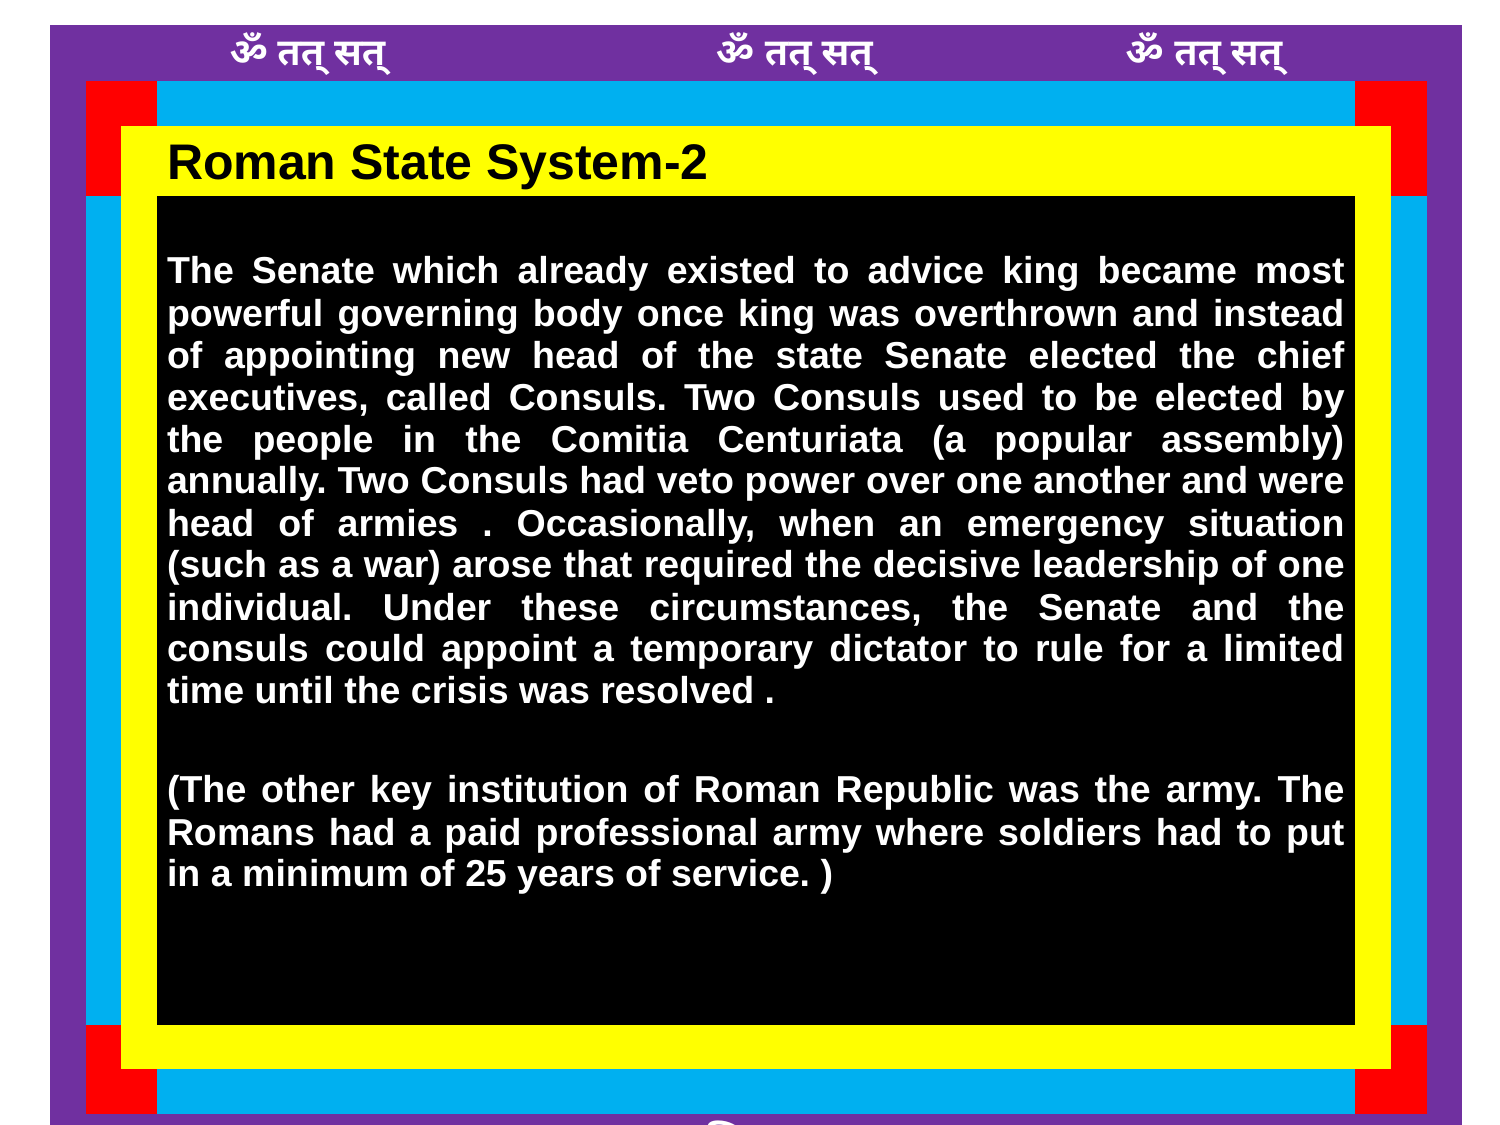

|  |  |  | ॐ तत् सत् ॐ तत् सत् ॐ तत् सत् |  |  |  |
| --- | --- | --- | --- | --- | --- | --- |
|  |  |  |  |  |  |  |
|  |  |  | Roman State System-2 |  |  |  |
|  |  |  | The Senate which already existed to advice king became most powerful governing body once king was overthrown and instead of appointing new head of the state Senate elected the chief executives, called Consuls. Two Consuls used to be elected by the people in the Comitia Centuriata (a popular assembly) annually. Two Consuls had veto power over one another and were head of armies . Occasionally, when an emergency situation (such as a war) arose that required the decisive leadership of one individual. Under these circumstances, the Senate and the consuls could appoint a temporary dictator to rule for a limited time until the crisis was resolved . (The other key institution of Roman Republic was the army. The Romans had a paid professional army where soldiers had to put in a minimum of 25 years of service. ) |  |  |  |
|  |  |  |  |  |  |  |
|  |  |  |  |  |  |  |
|  |  |  | सत्यम् शिवम् सुन्दरम् |  |  |  |
23